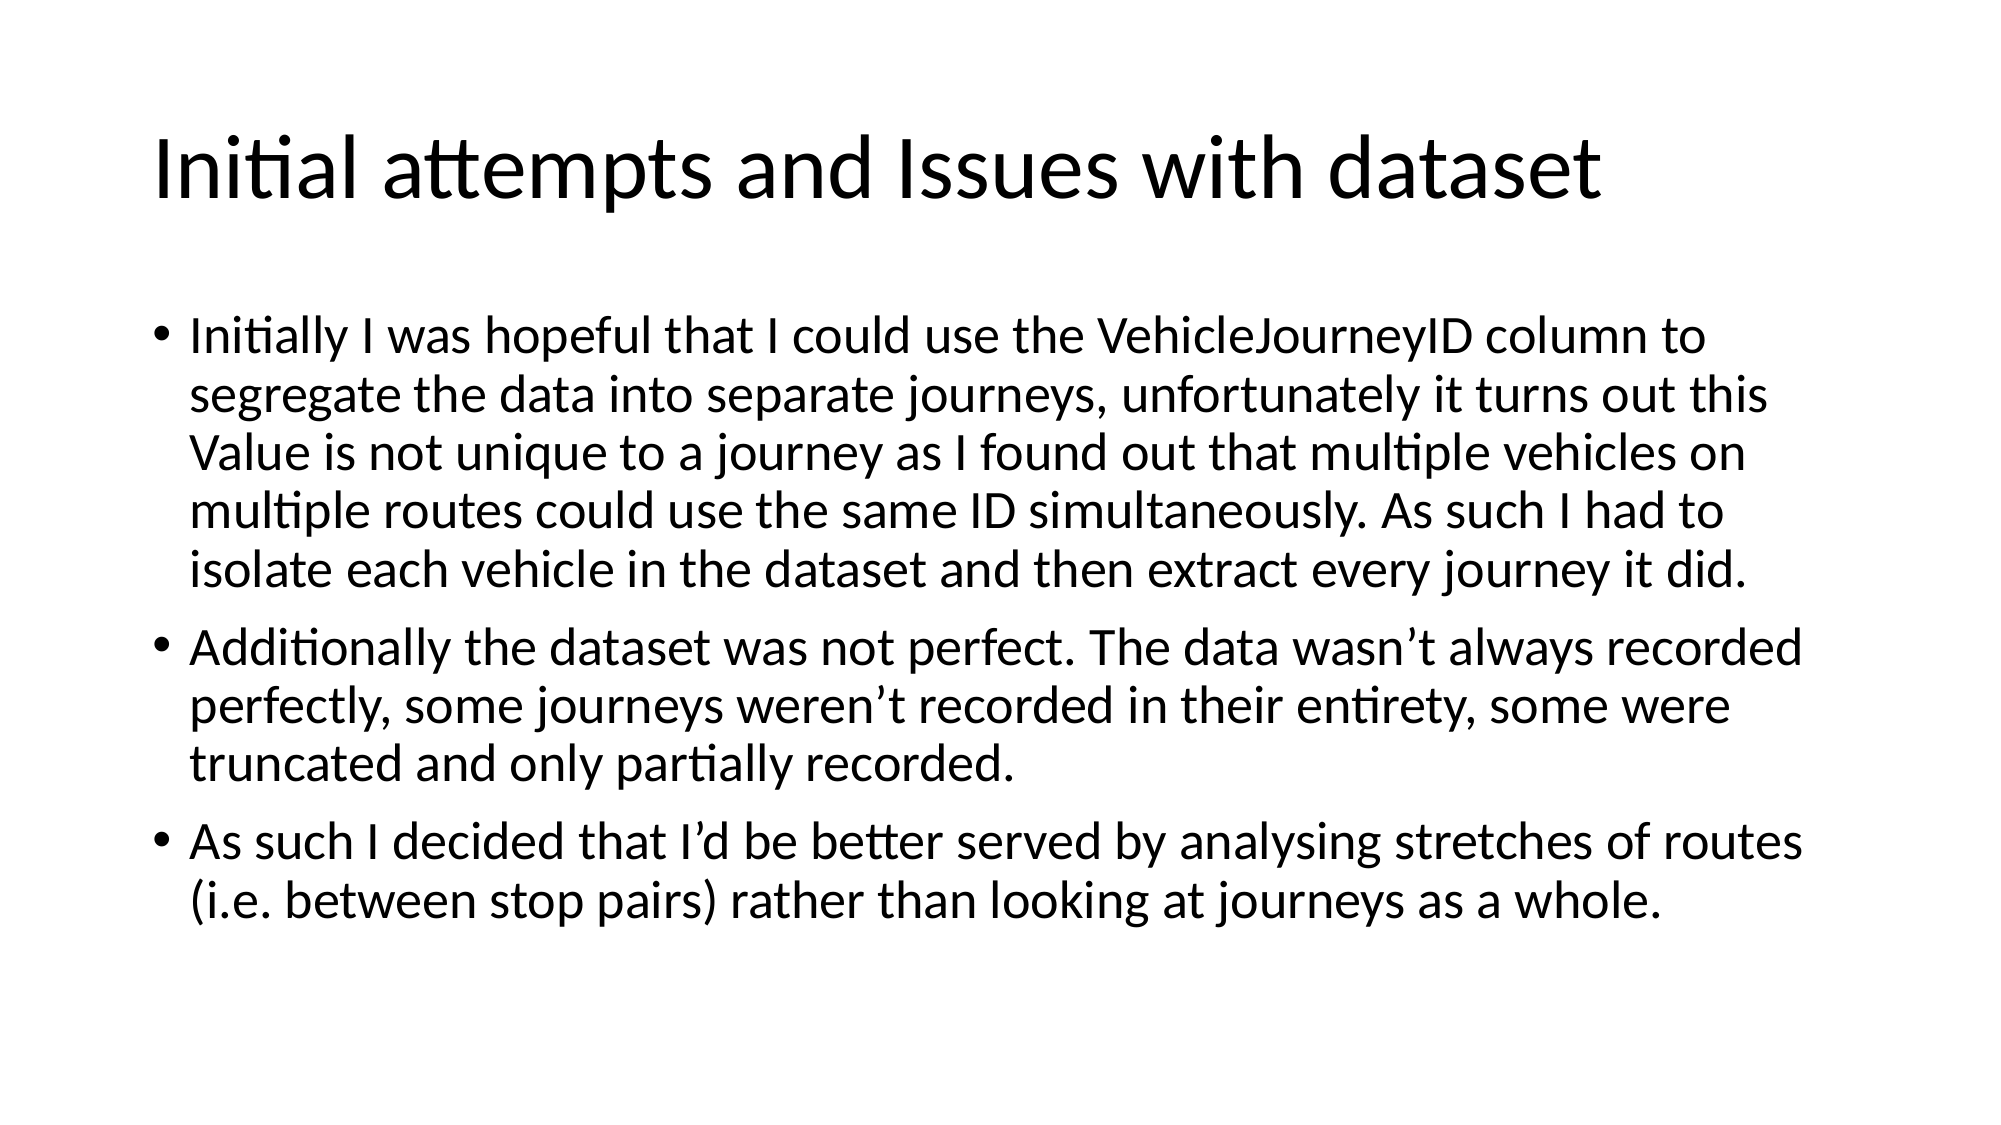

# Initial attempts and Issues with dataset
Initially I was hopeful that I could use the VehicleJourneyID column to segregate the data into separate journeys, unfortunately it turns out this Value is not unique to a journey as I found out that multiple vehicles on multiple routes could use the same ID simultaneously. As such I had to isolate each vehicle in the dataset and then extract every journey it did.
Additionally the dataset was not perfect. The data wasn’t always recorded perfectly, some journeys weren’t recorded in their entirety, some were truncated and only partially recorded.
As such I decided that I’d be better served by analysing stretches of routes (i.e. between stop pairs) rather than looking at journeys as a whole.